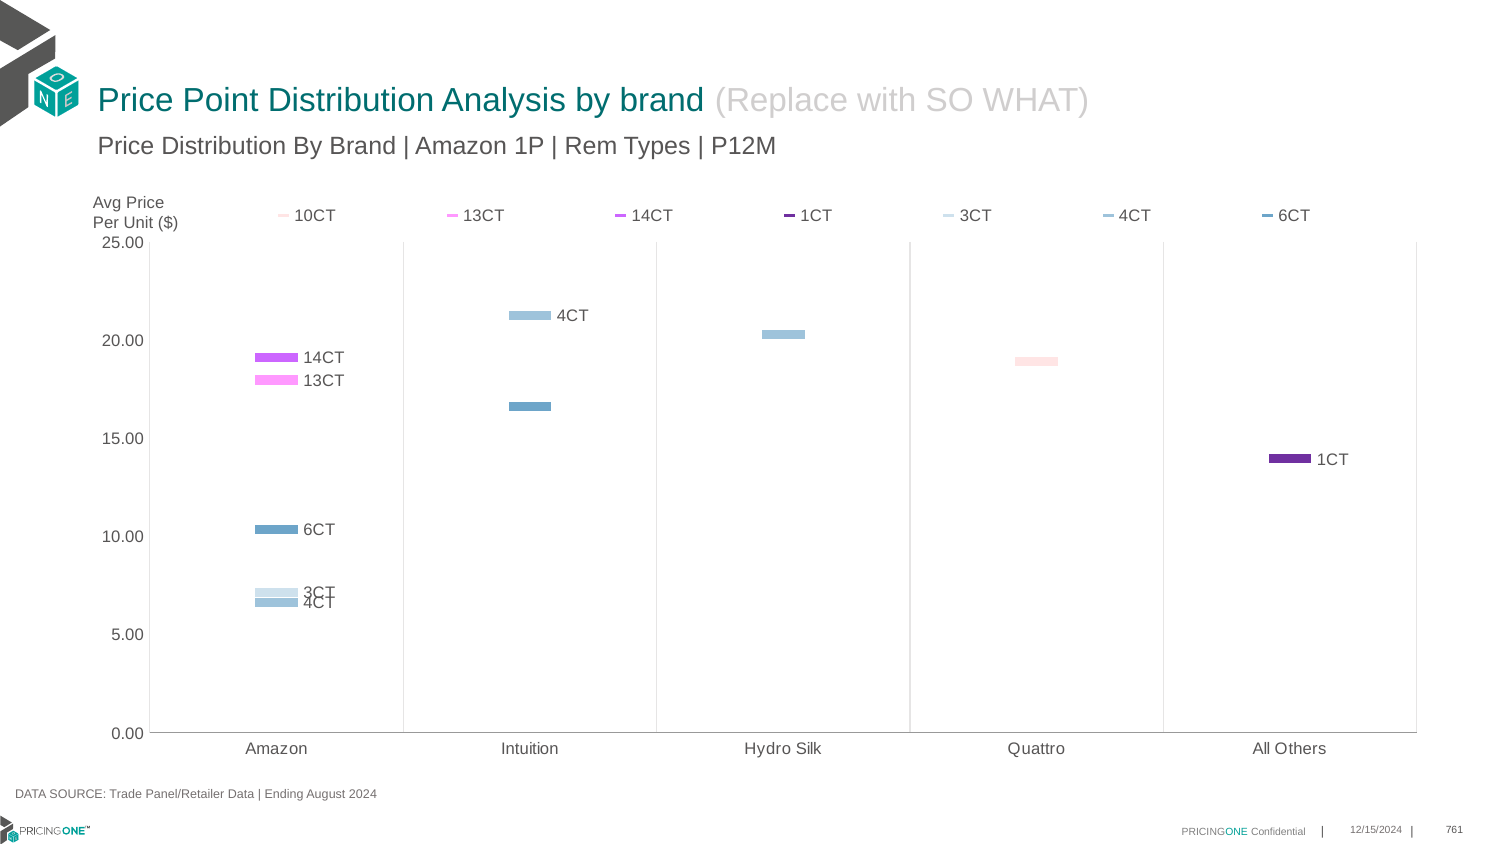

# Price Point Distribution Analysis by brand (Replace with SO WHAT)
Price Distribution By Brand | Amazon 1P | Rem Types | P12M

### Chart

| Category | 10CT | 13CT | 14CT | 1CT | 3CT | 4CT | 6CT |
|---|---|---|---|---|---|---|---|
| Amazon | None | 17.97116174055829 | 19.11877650994683 | None | 7.143554208170926 | 6.643317186451133 | 10.364196847876865 |
| Intuition | None | None | None | None | None | 21.267726676077967 | 16.60615729561918 |
| Hydro Silk | None | None | None | None | None | 20.30199858410935 | None |
| Quattro | 18.91089771569911 | None | None | None | None | None | None |
| All Others | None | None | None | 13.954494553598696 | None | None | None |
Avg Price
Per Unit ($)
DATA SOURCE: Trade Panel/Retailer Data | Ending August 2024
12/15/2024
761